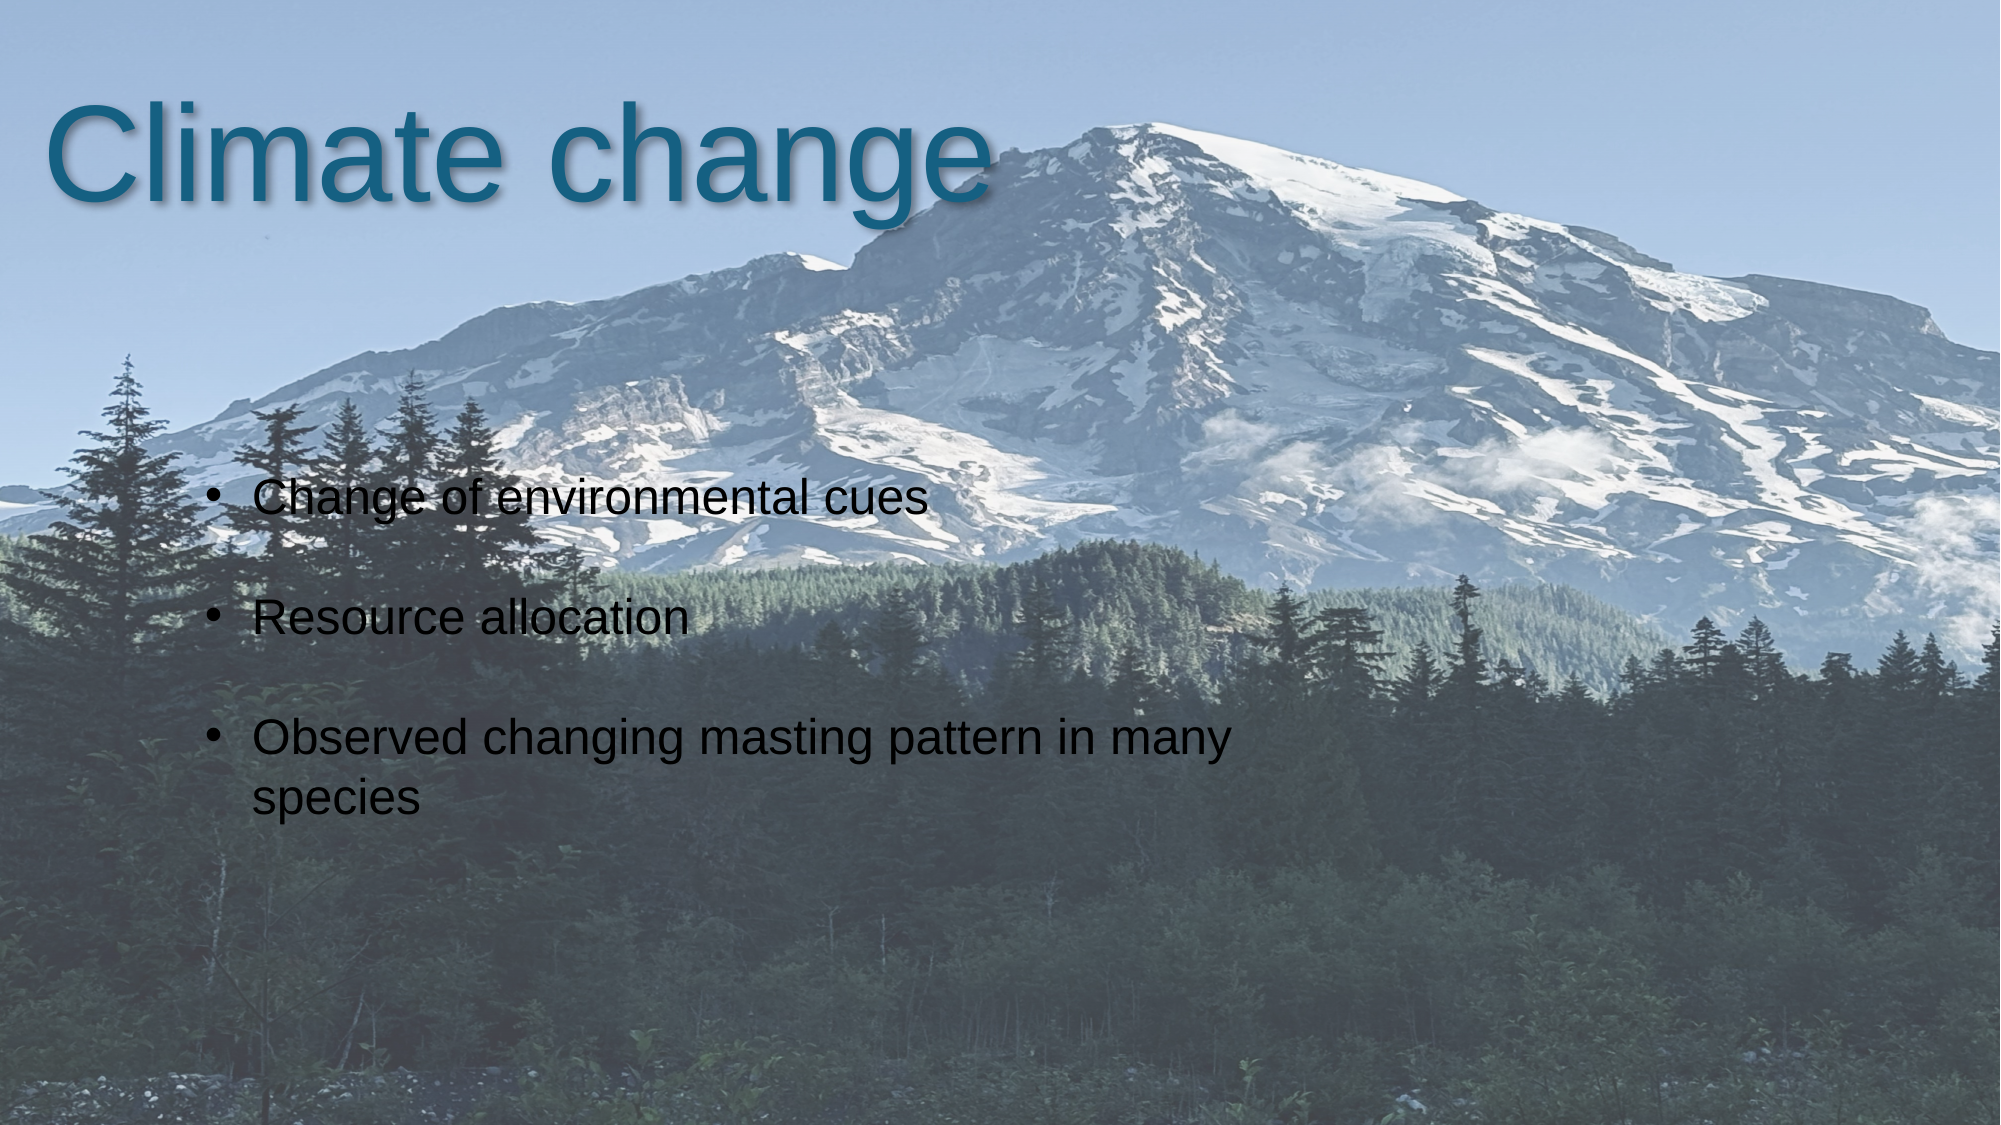

Climate change
#
Change of environmental cues

Resource allocation

Observed changing masting pattern in many species